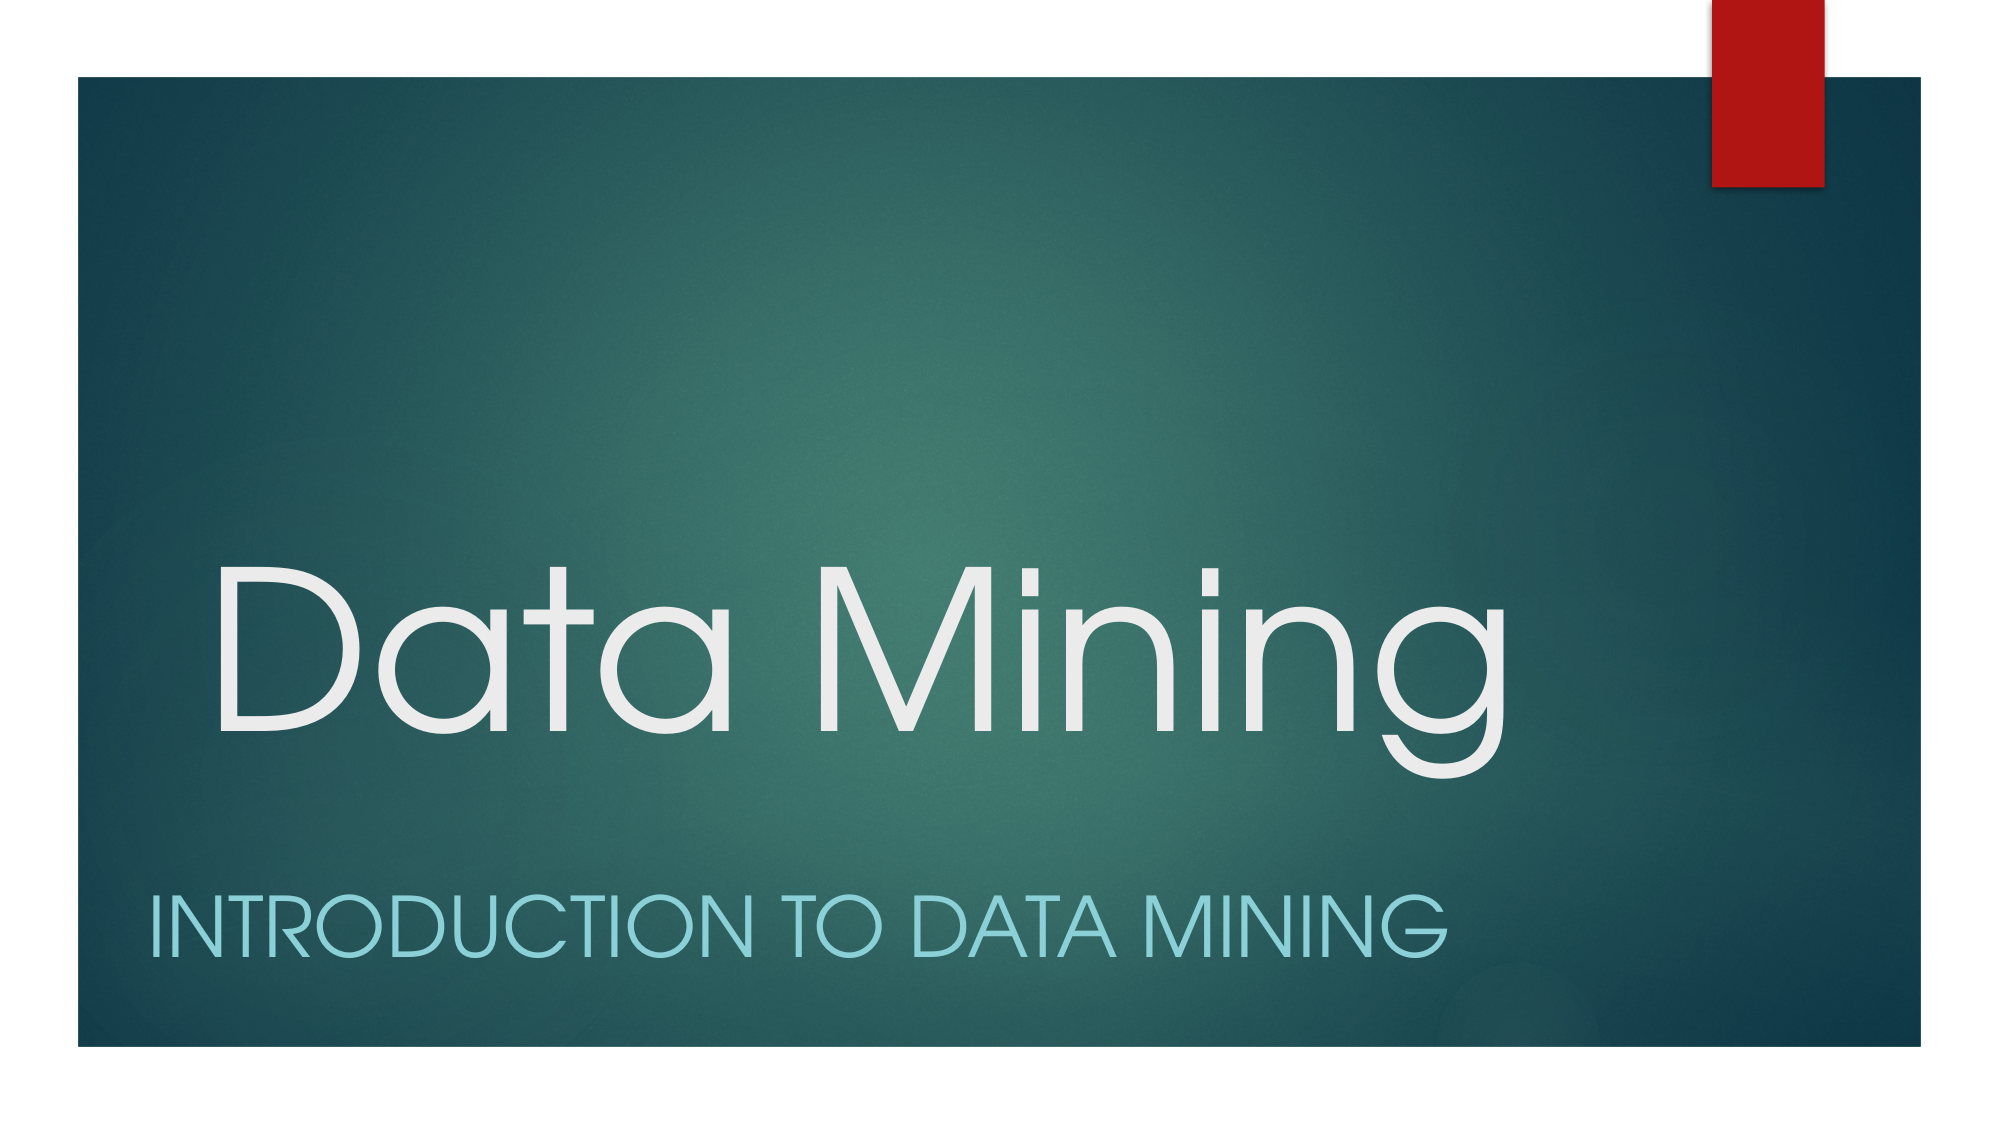

# Data Mining
Introduction to Data Mining